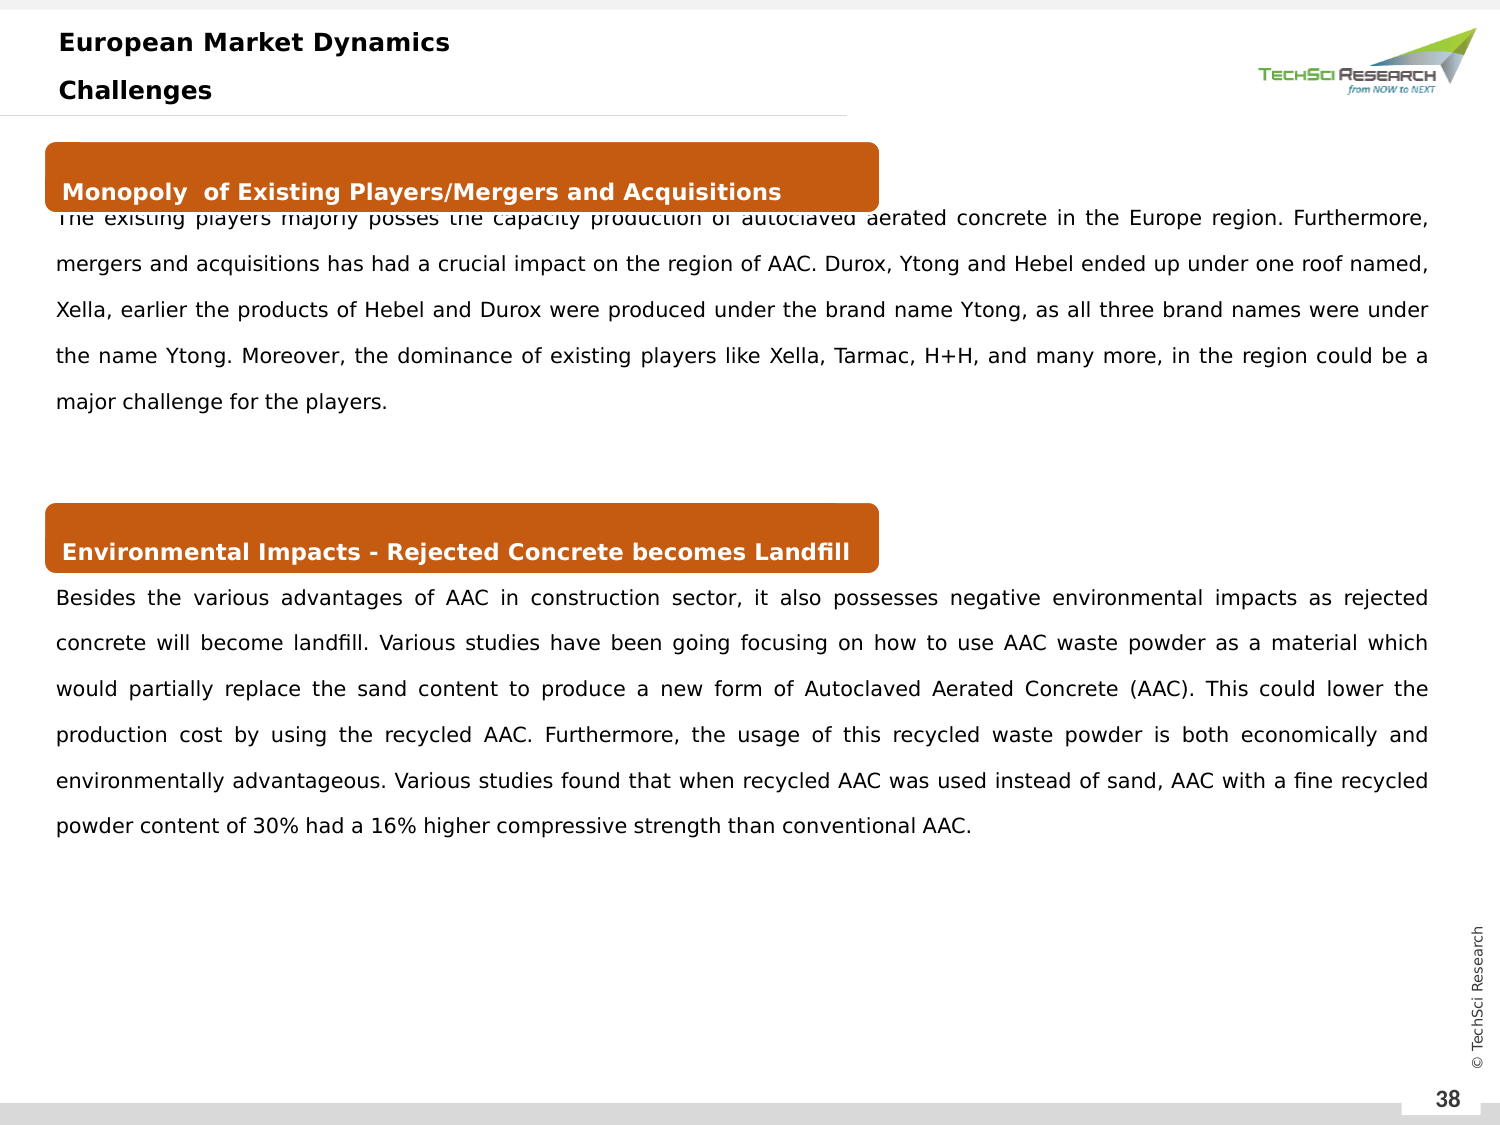

European Market Dynamics
Challenges

The existing players majorly posses the capacity production of autoclaved aerated concrete in the Europe region. Furthermore, mergers and acquisitions has had a crucial impact on the region of AAC. Durox, Ytong and Hebel ended up under one roof named, Xella, earlier the products of Hebel and Durox were produced under the brand name Ytong, as all three brand names were under the name Ytong. Moreover, the dominance of existing players like Xella, Tarmac, H+H, and many more, in the region could be a major challenge for the players.

Besides the various advantages of AAC in construction sector, it also possesses negative environmental impacts as rejected concrete will become landfill. Various studies have been going focusing on how to use AAC waste powder as a material which would partially replace the sand content to produce a new form of Autoclaved Aerated Concrete (AAC). This could lower the production cost by using the recycled AAC. Furthermore, the usage of this recycled waste powder is both economically and environmentally advantageous. Various studies found that when recycled AAC was used instead of sand, AAC with a fine recycled powder content of 30% had a 16% higher compressive strength than conventional AAC.
Monopoly  of Existing Players/Mergers and Acquisitions
Environmental Impacts - Rejected Concrete becomes Landfill